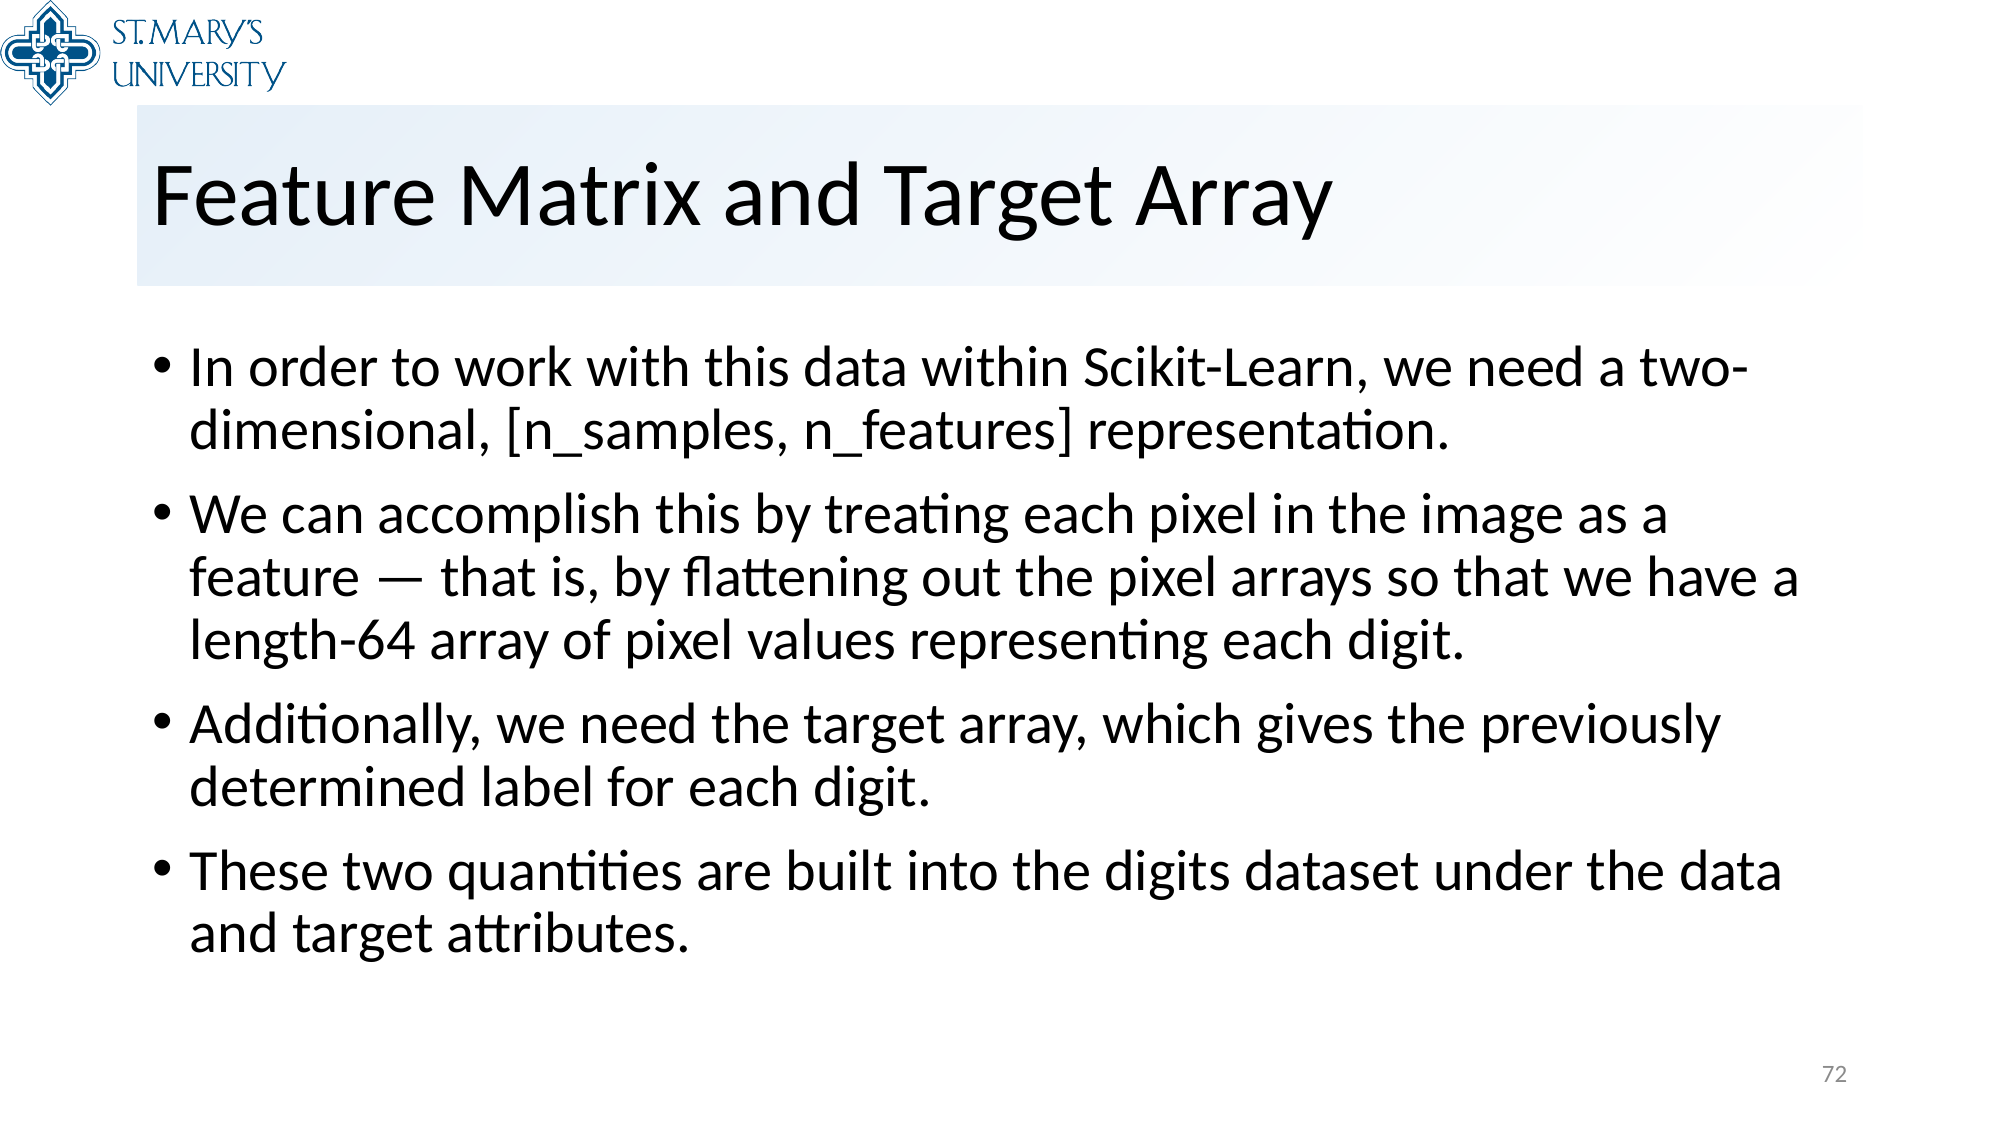

# Feature Matrix and Target Array
In order to work with this data within Scikit-Learn, we need a two-dimensional, [n_samples, n_features] representation.
We can accomplish this by treating each pixel in the image as a feature — that is, by flattening out the pixel arrays so that we have a length-64 array of pixel values representing each digit.
Additionally, we need the target array, which gives the previously determined label for each digit.
These two quantities are built into the digits dataset under the data and target attributes.

72